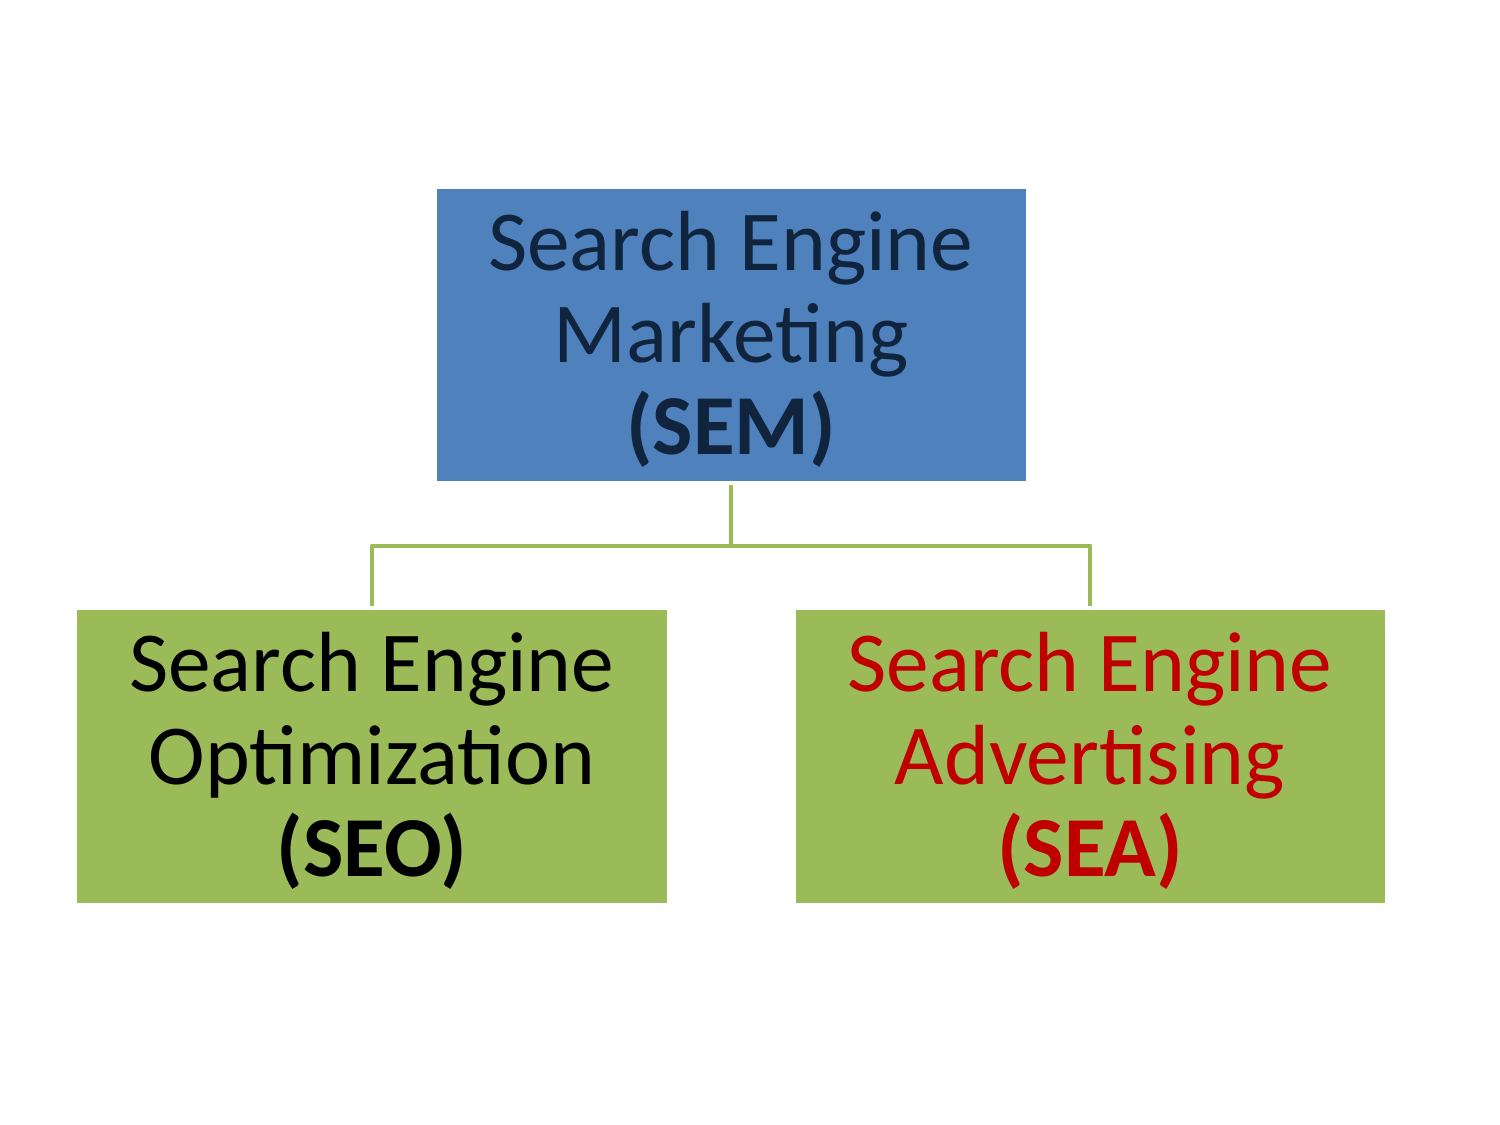

Search Engine Marketing
(SEM)
Search Engine Optimization (SEO)
Search Engine Advertising (SEA)